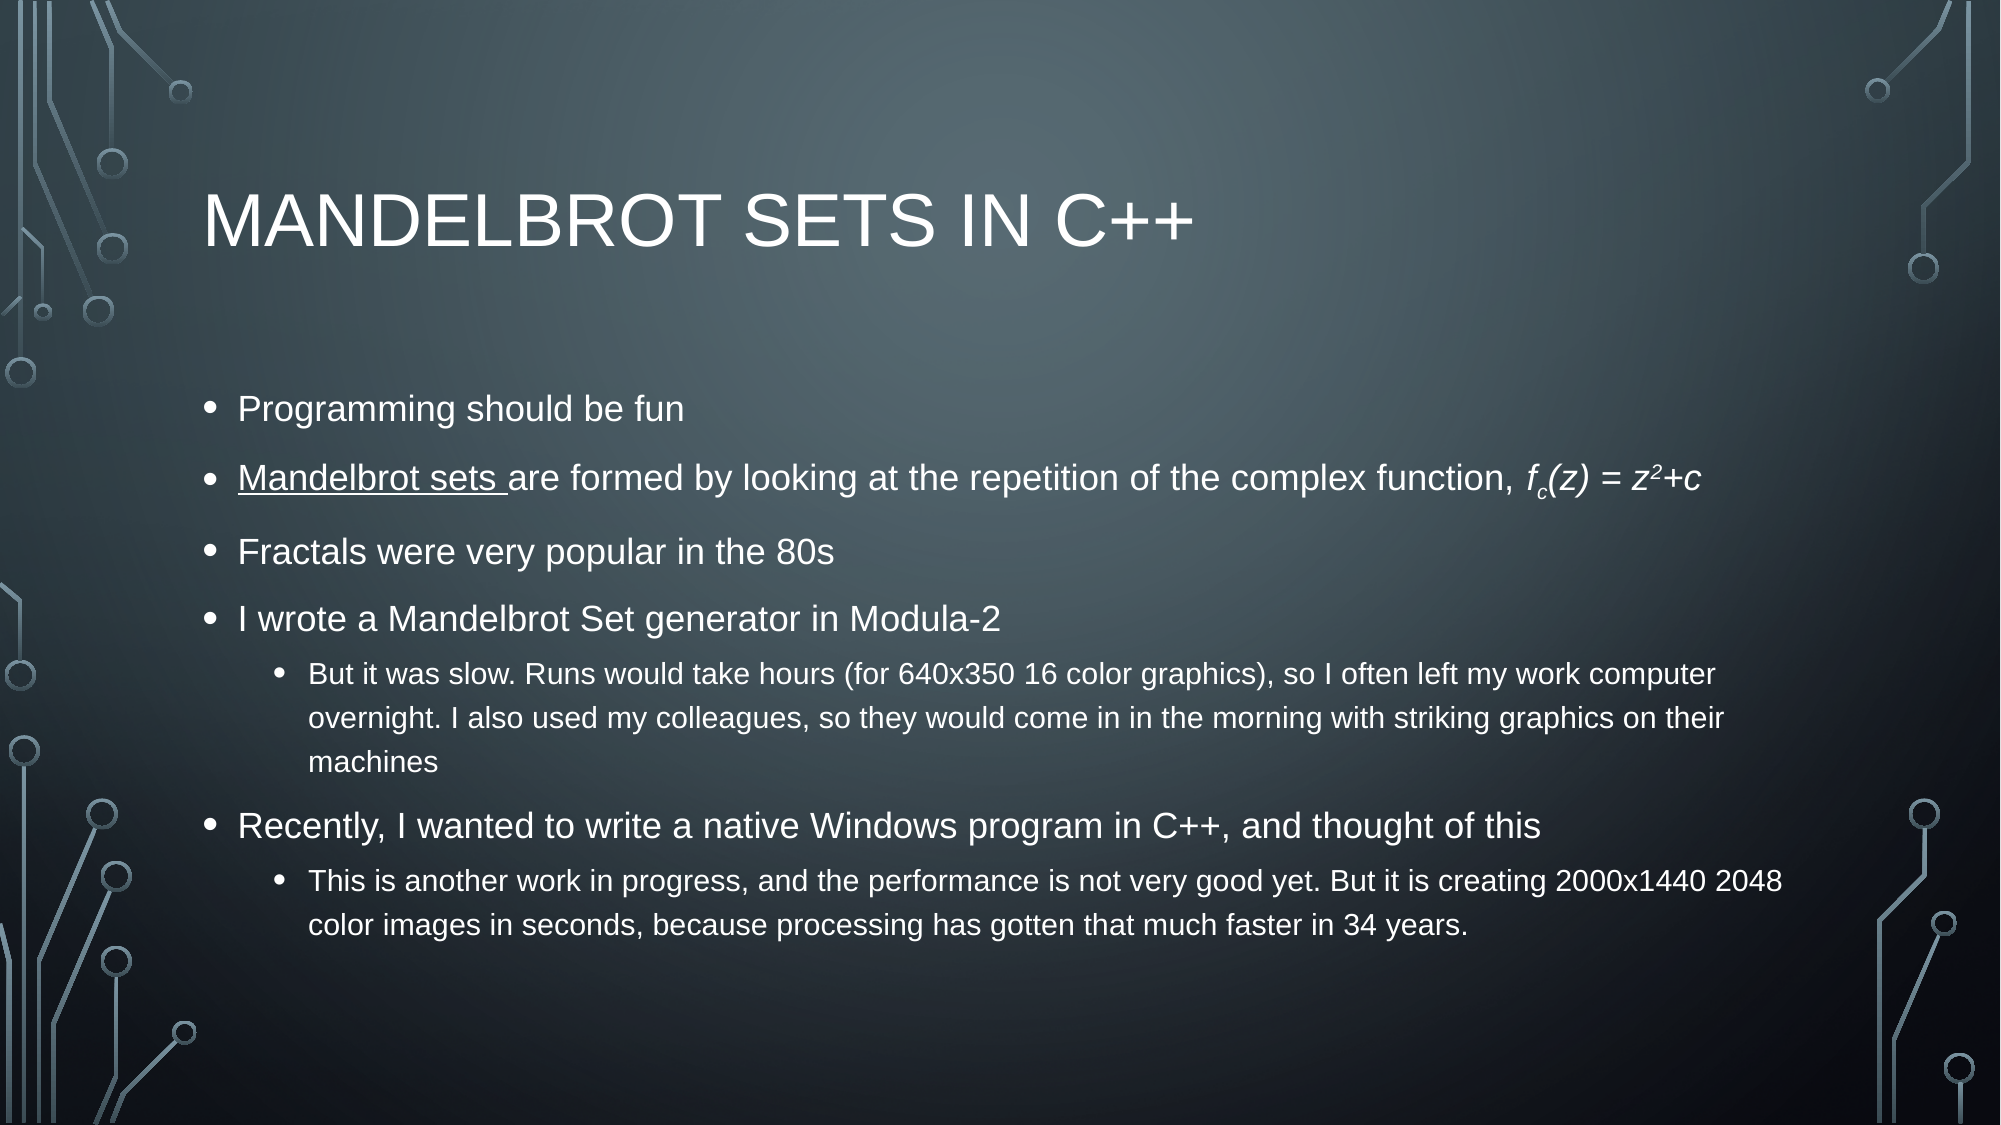

# Mandelbrot Sets in C++
Programming should be fun
Mandelbrot sets are formed by looking at the repetition of the complex function, fc(z) = z2+c
Fractals were very popular in the 80s
I wrote a Mandelbrot Set generator in Modula-2
But it was slow. Runs would take hours (for 640x350 16 color graphics), so I often left my work computer overnight. I also used my colleagues, so they would come in in the morning with striking graphics on their machines
Recently, I wanted to write a native Windows program in C++, and thought of this
This is another work in progress, and the performance is not very good yet. But it is creating 2000x1440 2048 color images in seconds, because processing has gotten that much faster in 34 years.